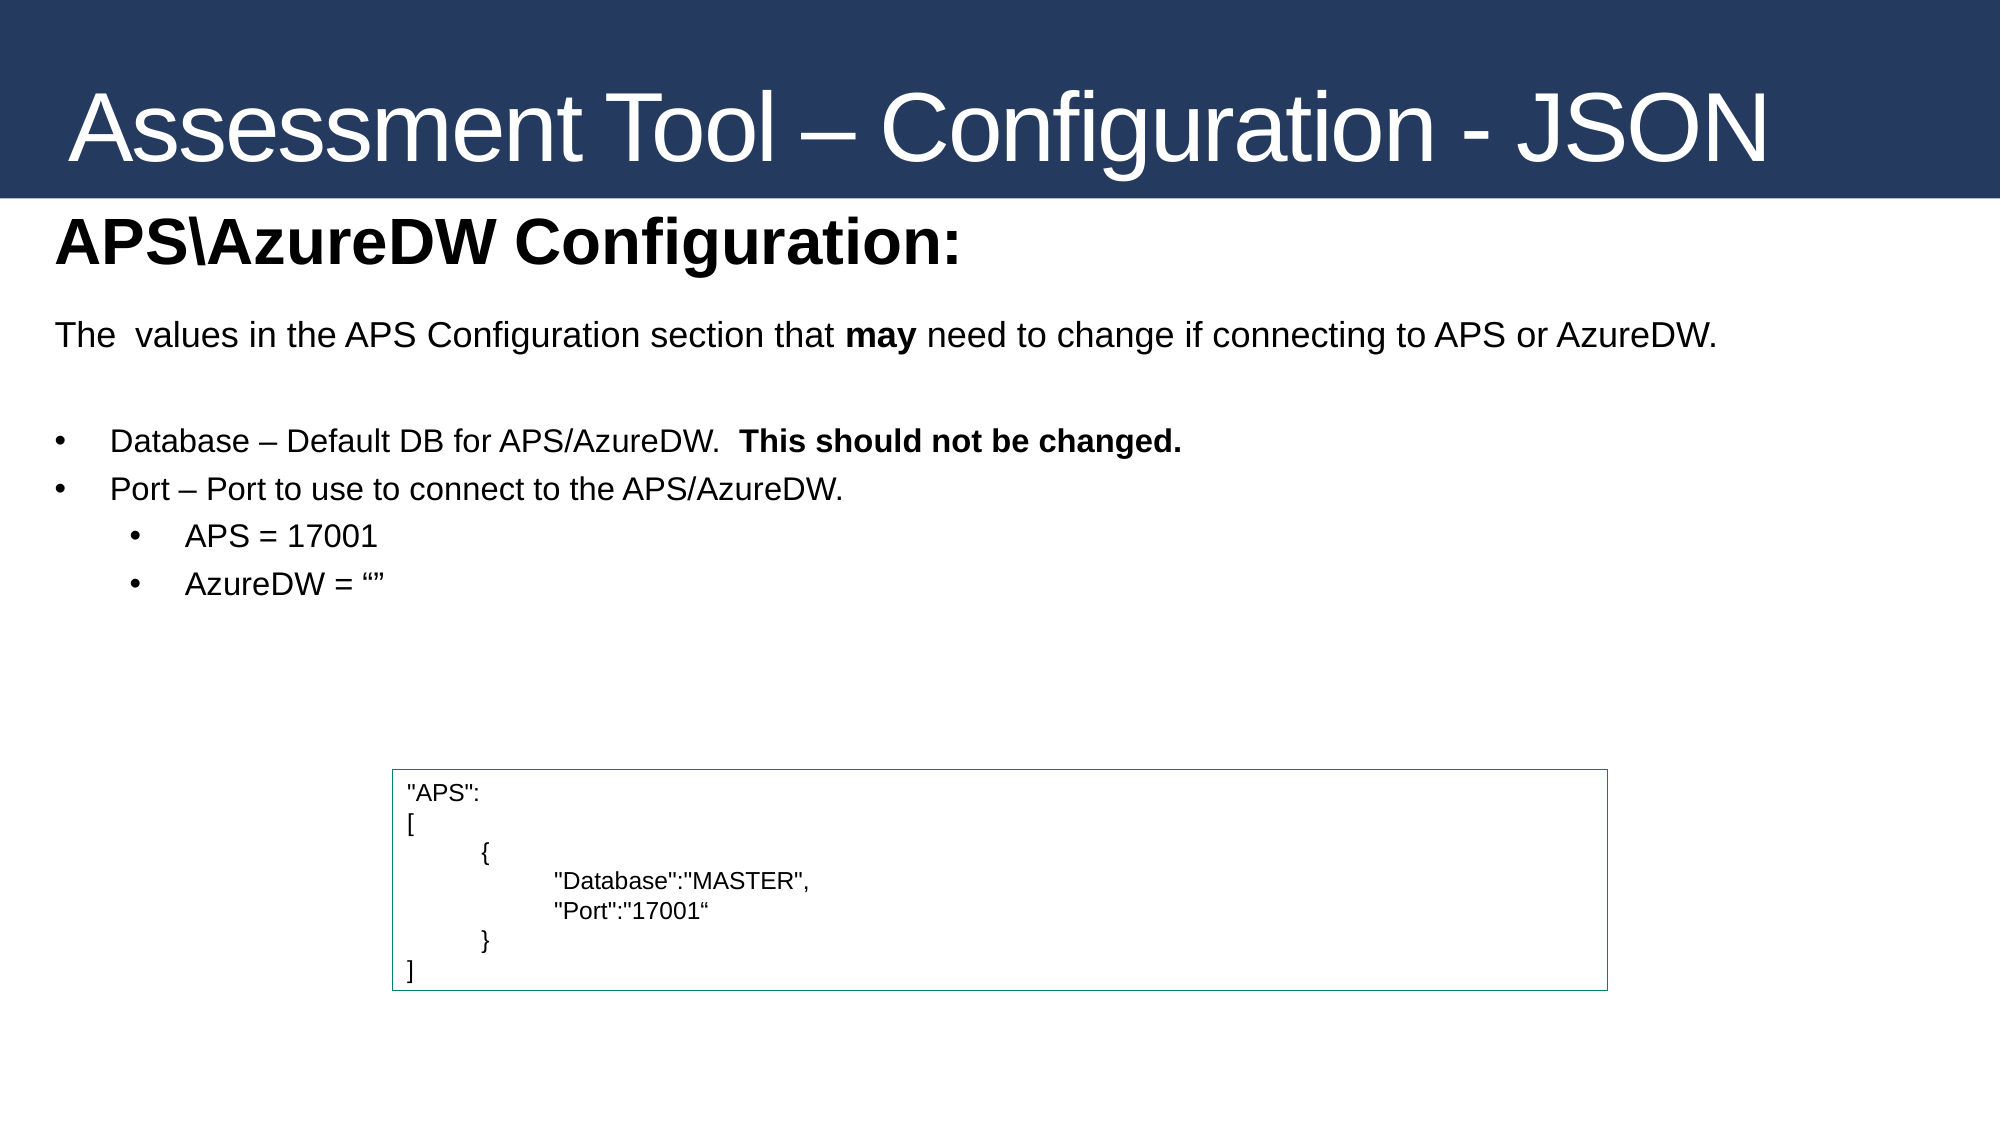

Assessment Tool – Configuration - JSON
APS\AzureDW Configuration:
The values in the APS Configuration section that may need to change if connecting to APS or AzureDW.

Database – Default DB for APS/AzureDW.  This should not be changed.
Port – Port to use to connect to the APS/AzureDW.
APS = 17001
AzureDW = “”

"APS":
[
	{
	"Database":"MASTER",
	"Port":"17001“
	}
]